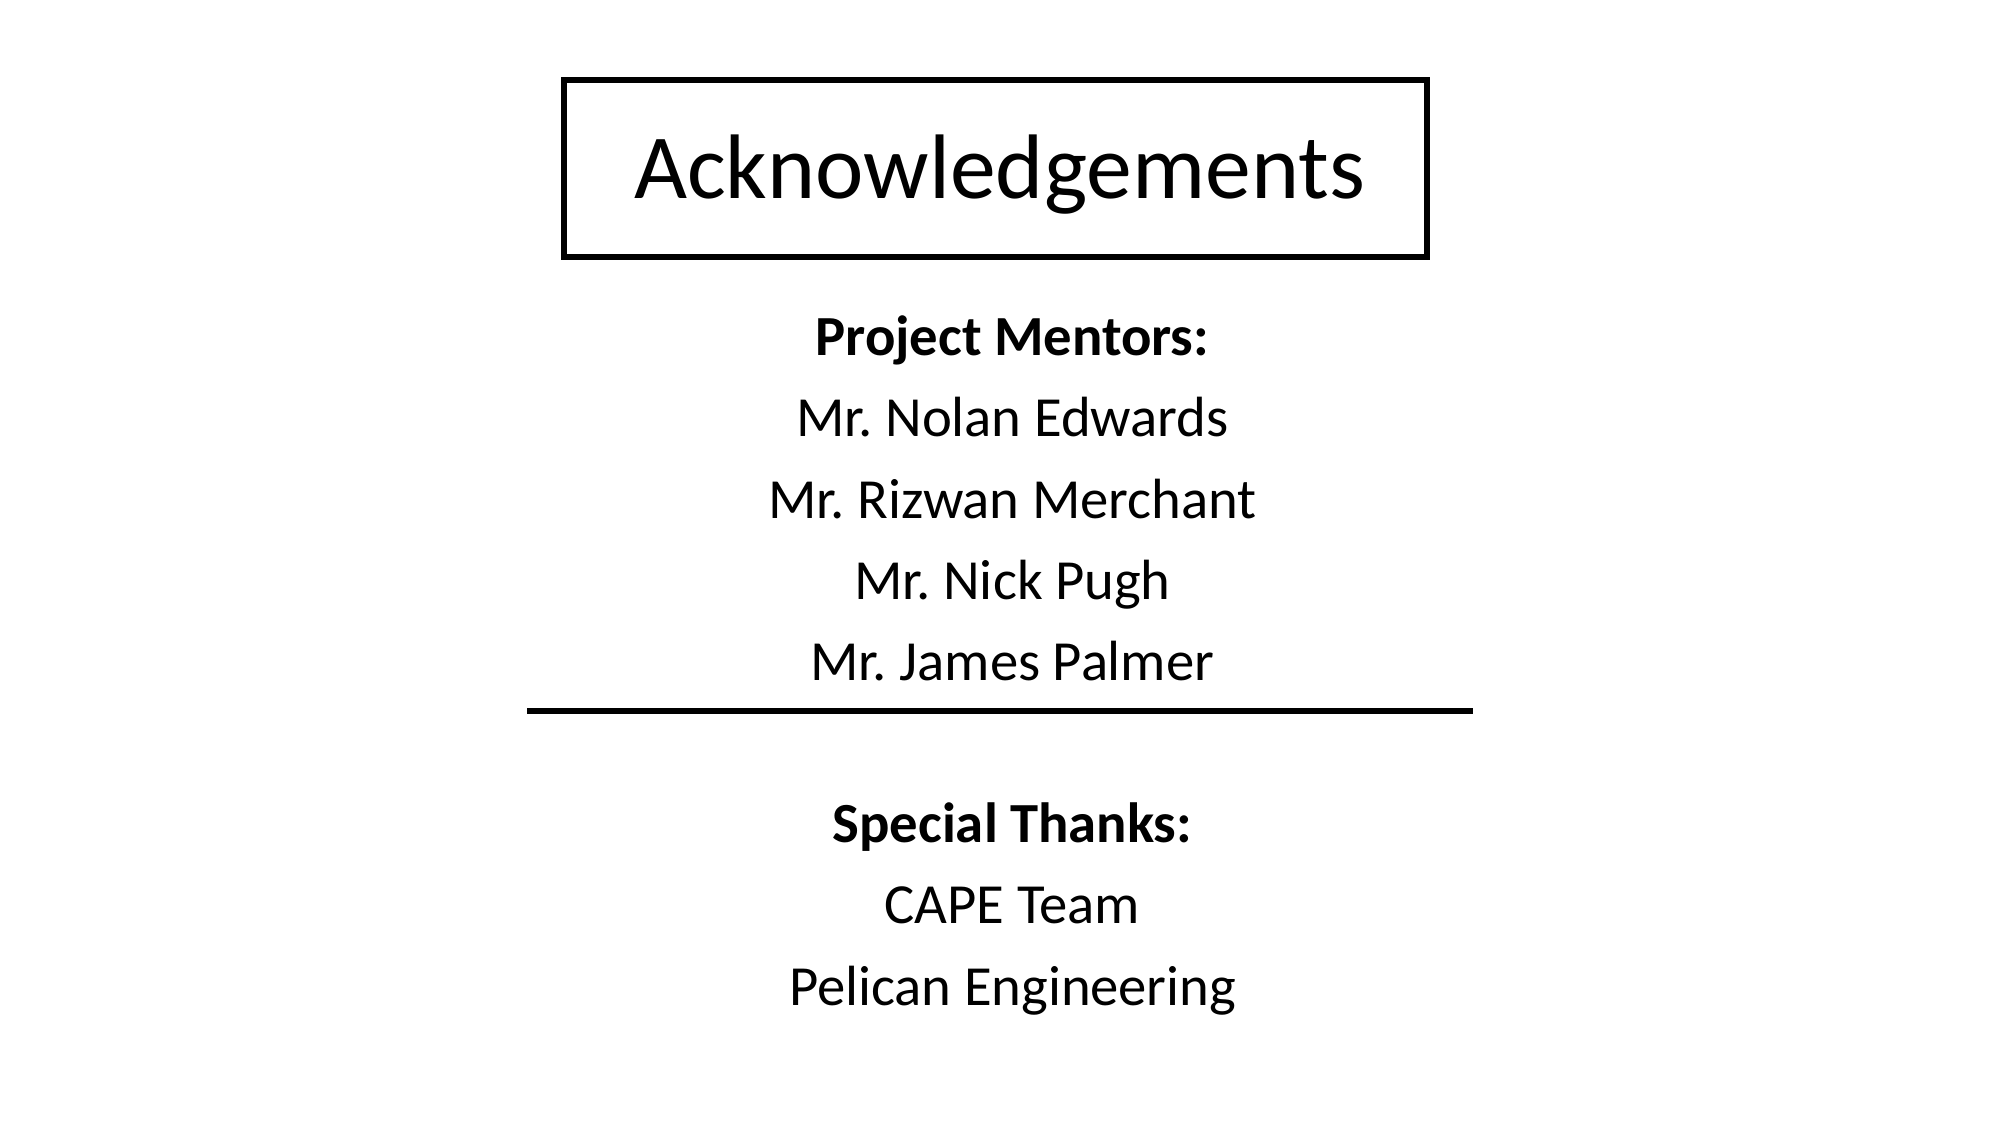

# Acknowledgements

Project Mentors:
Mr. Nolan Edwards
Mr. Rizwan Merchant
Mr. Nick Pugh
Mr. James Palmer

Special Thanks:
CAPE Team
Pelican Engineering